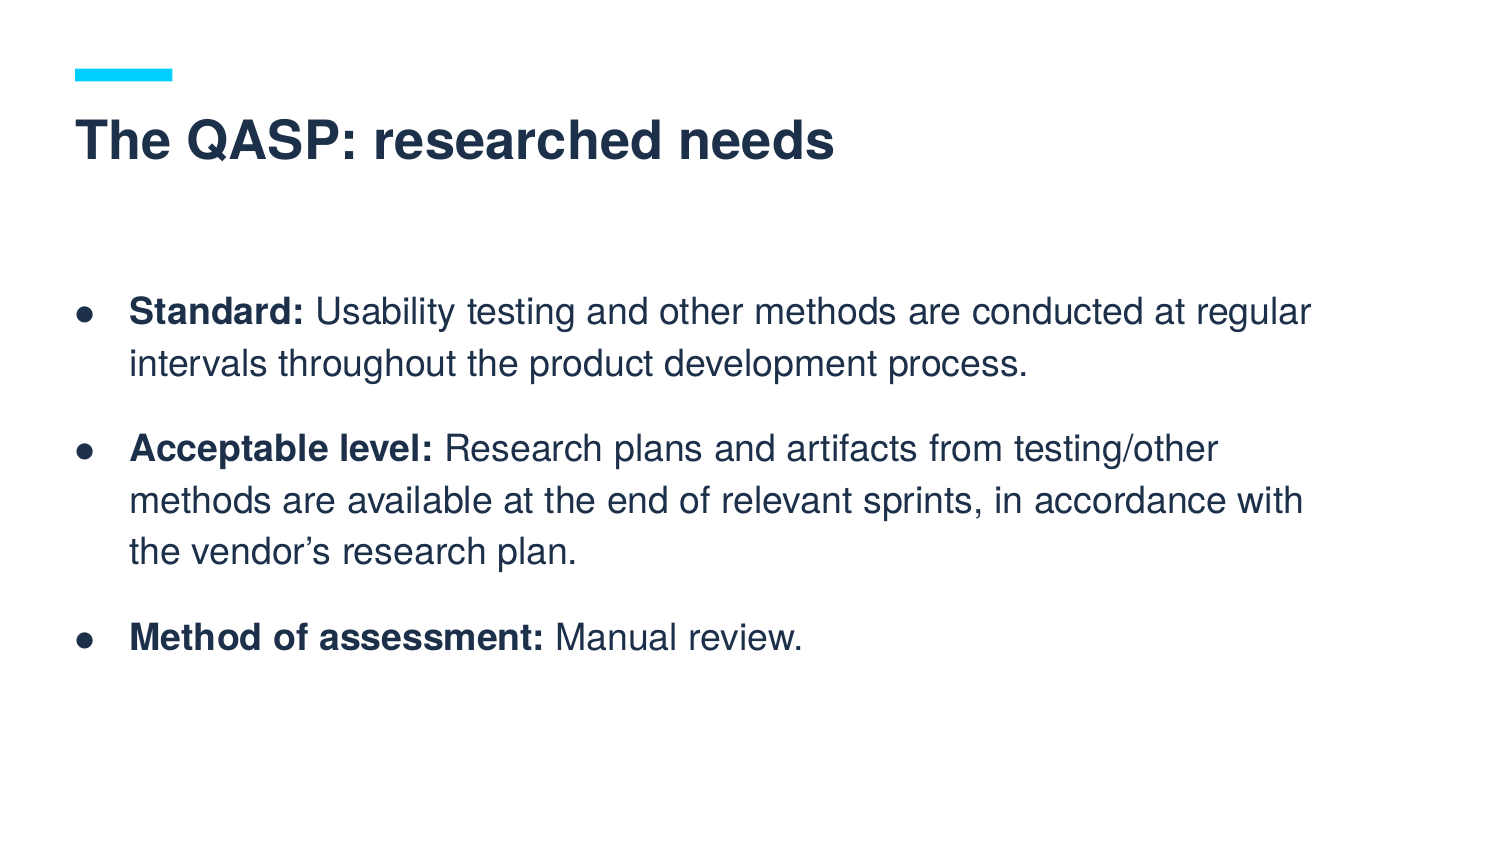

The QASP: researched needs
Standard: Usability testing and other methods are conducted at regular intervals throughout the product development process.
Acceptable level: Research plans and artifacts from testing/other methods are available at the end of relevant sprints, in accordance with the vendor’s research plan.
Method of assessment: Manual review.